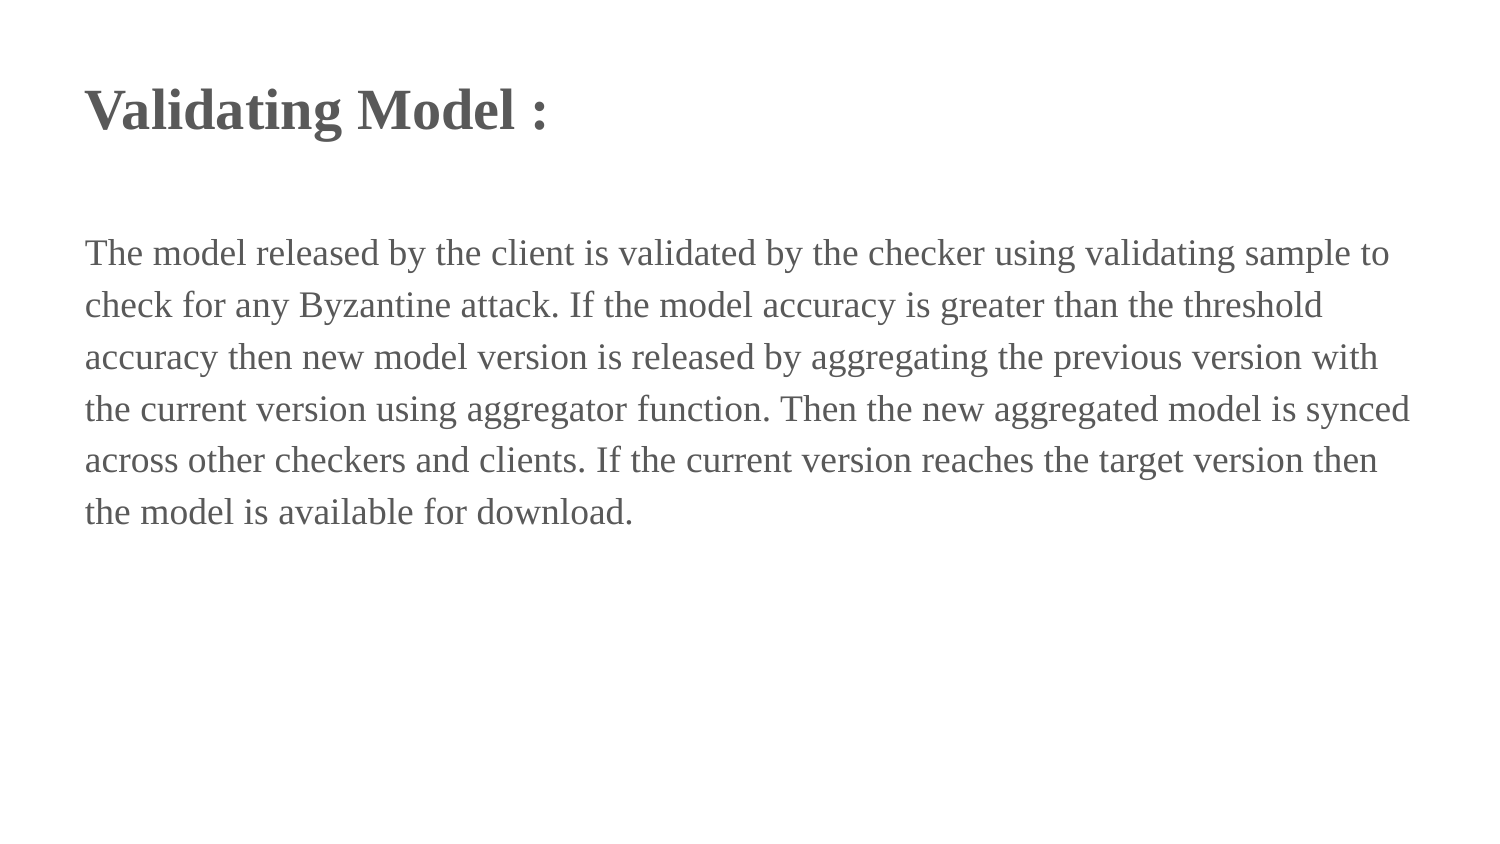

Validating Model :

The model released by the client is validated by the checker using validating sample to check for any Byzantine attack. If the model accuracy is greater than the threshold accuracy then new model version is released by aggregating the previous version with the current version using aggregator function. Then the new aggregated model is synced across other checkers and clients. If the current version reaches the target version then the model is available for download.